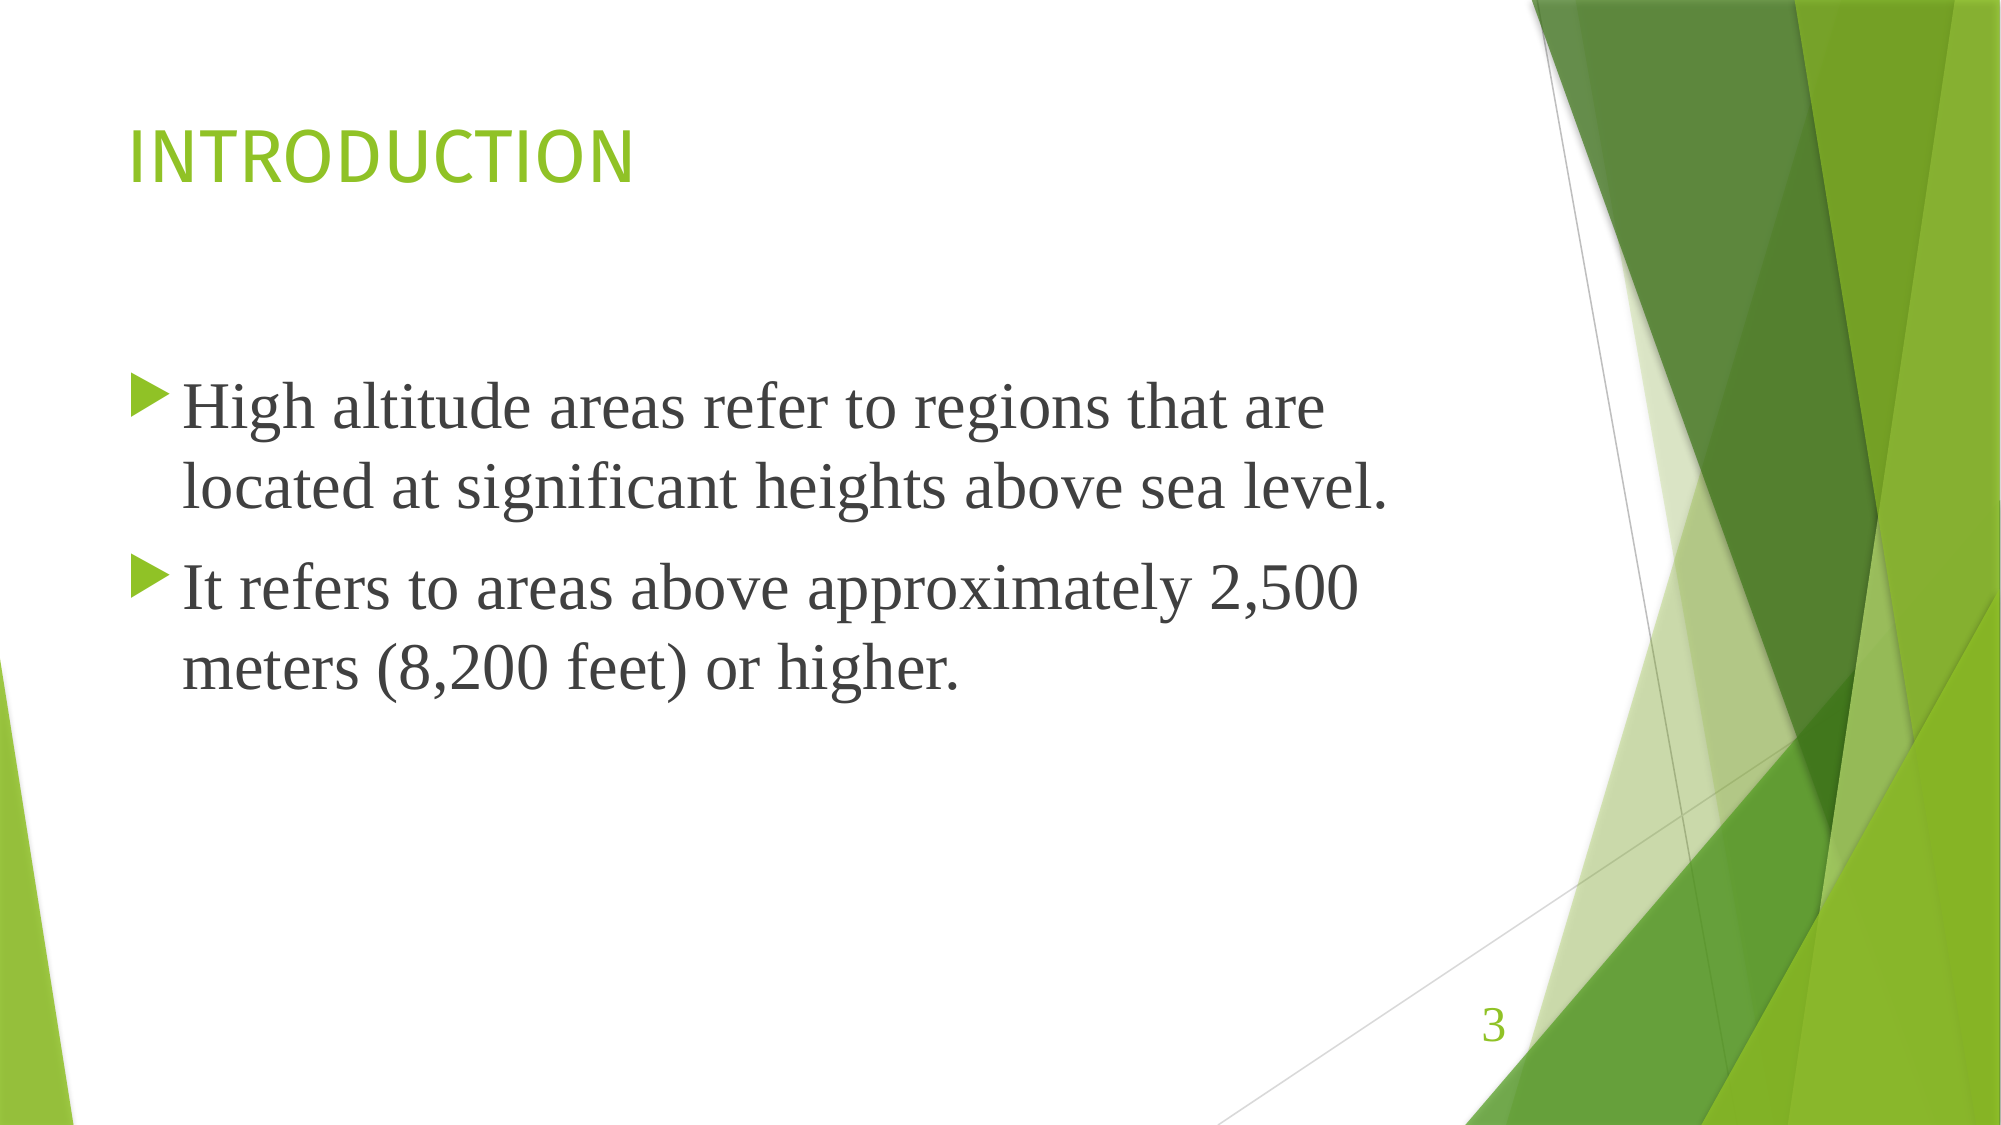

# INTRODUCTION
High altitude areas refer to regions that are located at significant heights above sea level.
It refers to areas above approximately 2,500 meters (8,200 feet) or higher.
3